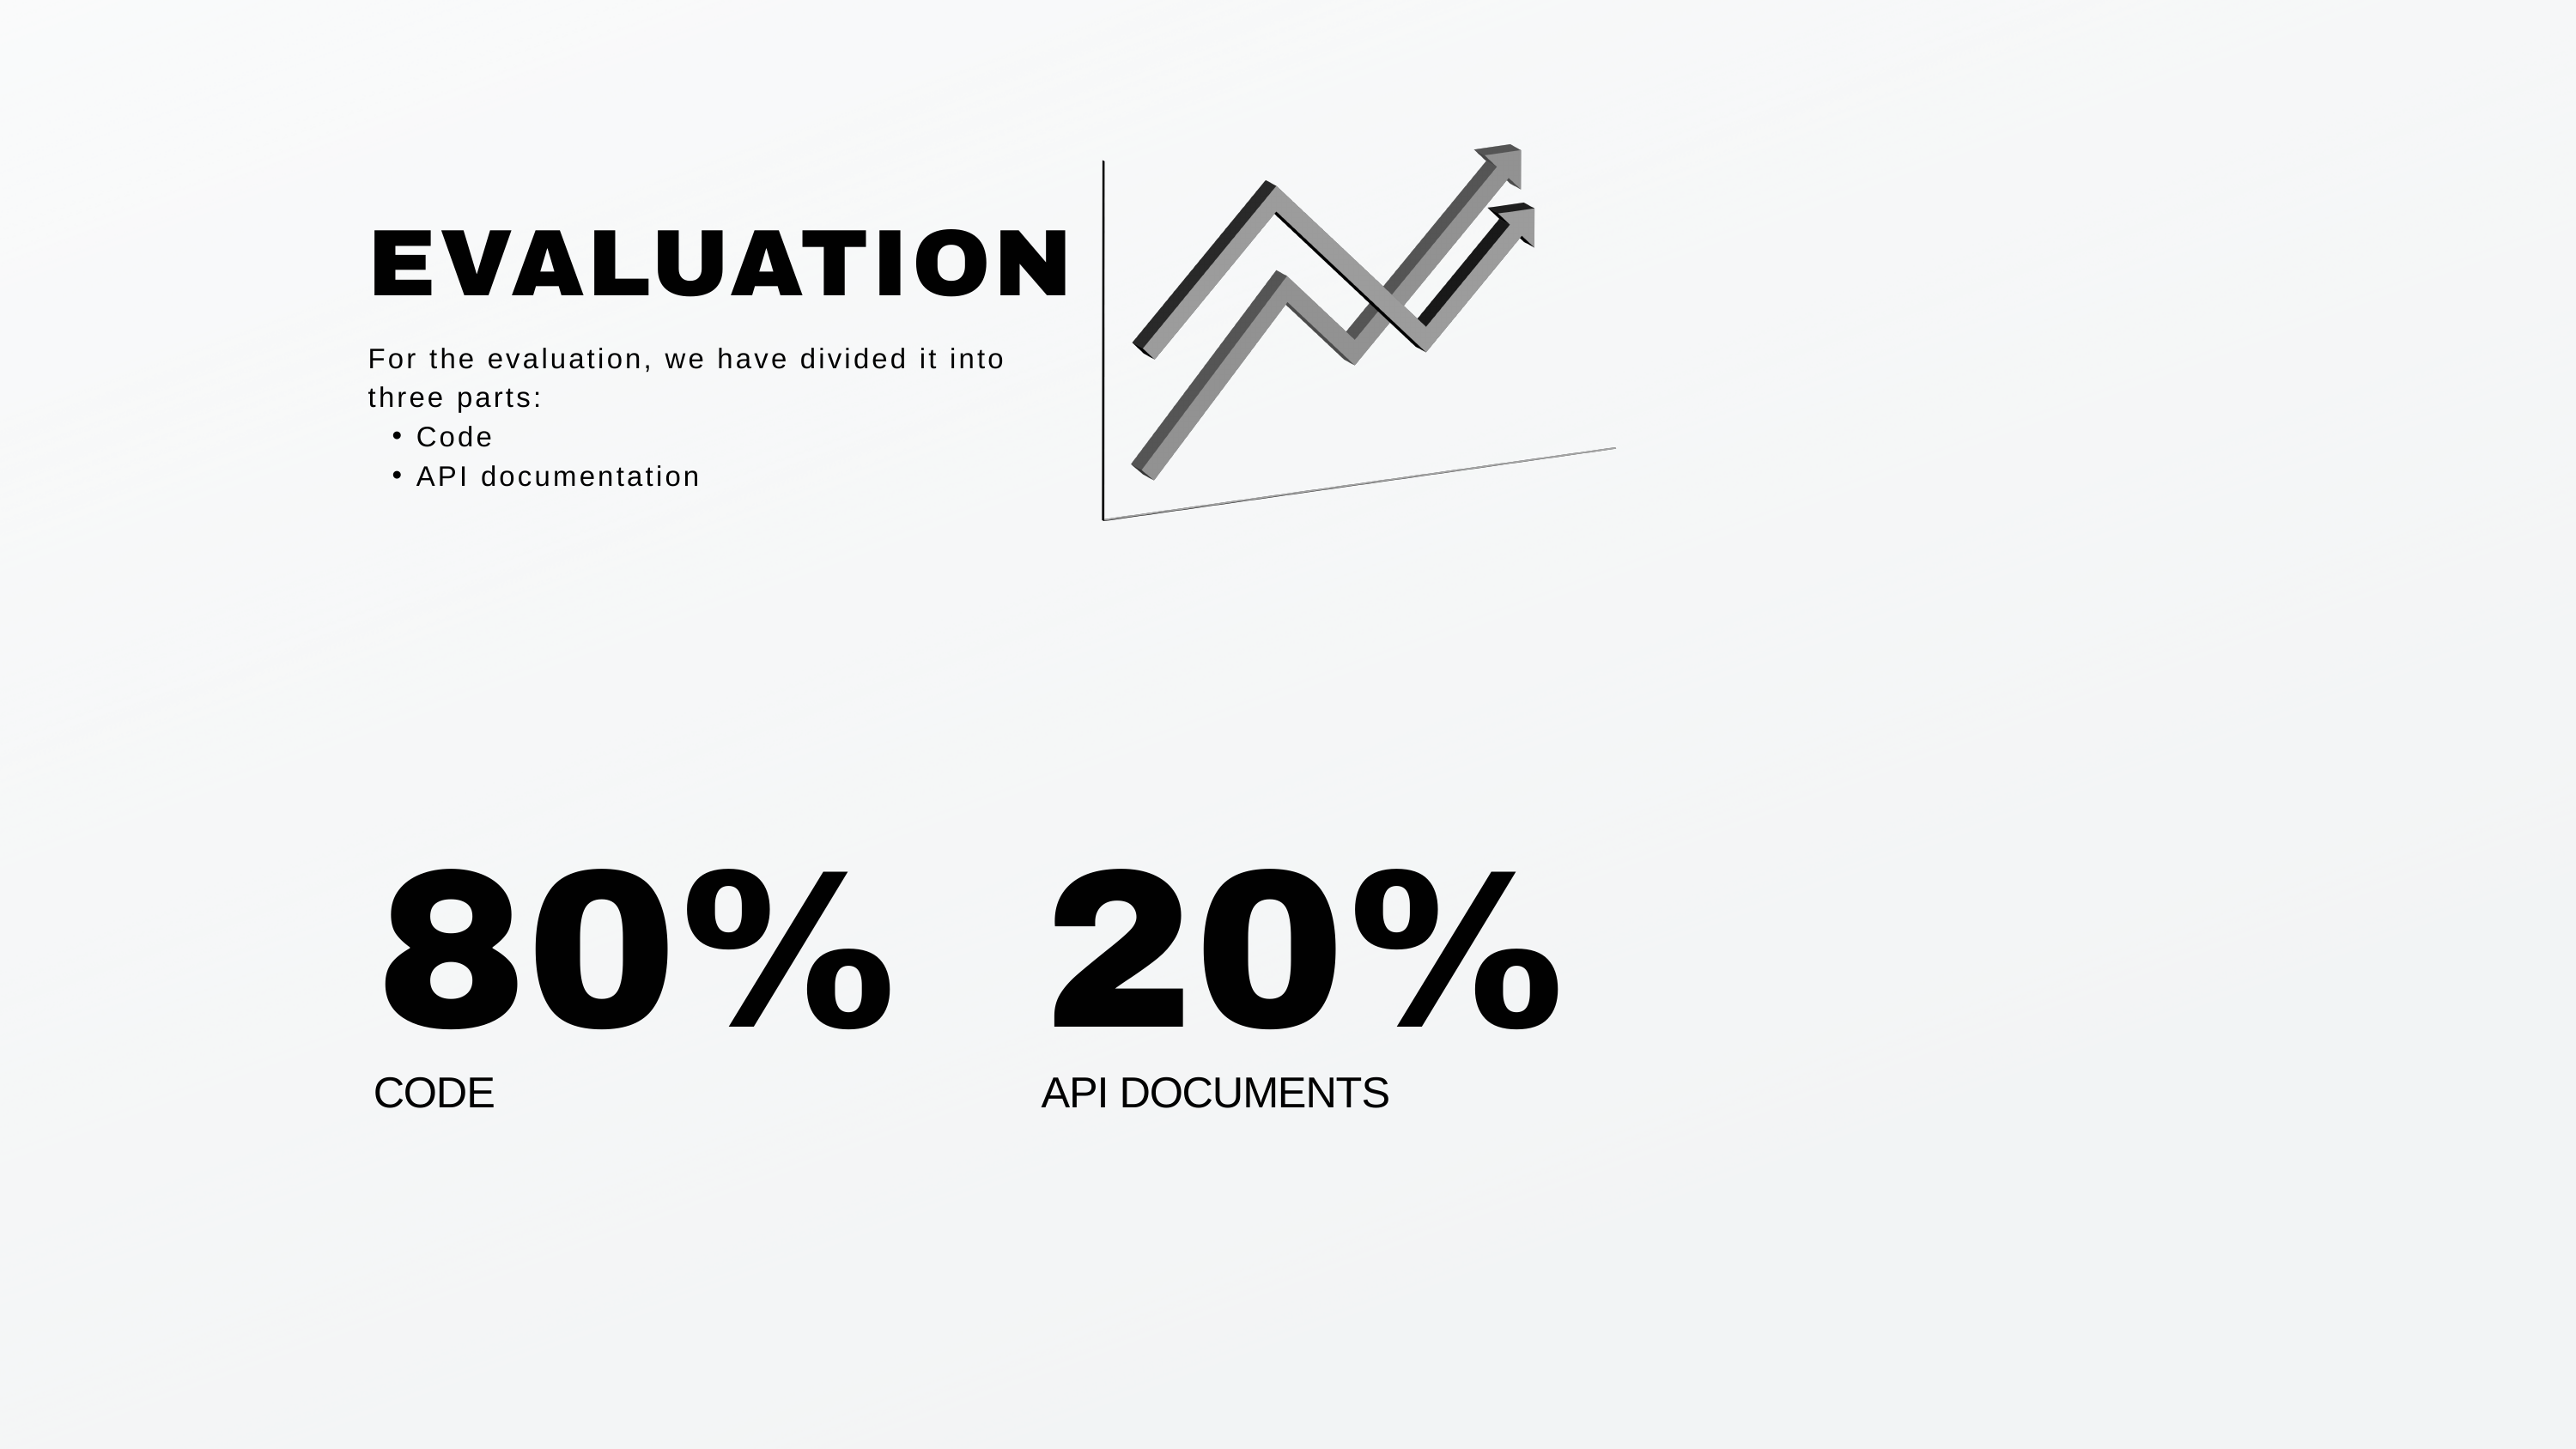

EVALUATION
For the evaluation, we have divided it into three parts:
Code
API documentation

80%
20%
CODE
API DOCUMENTS